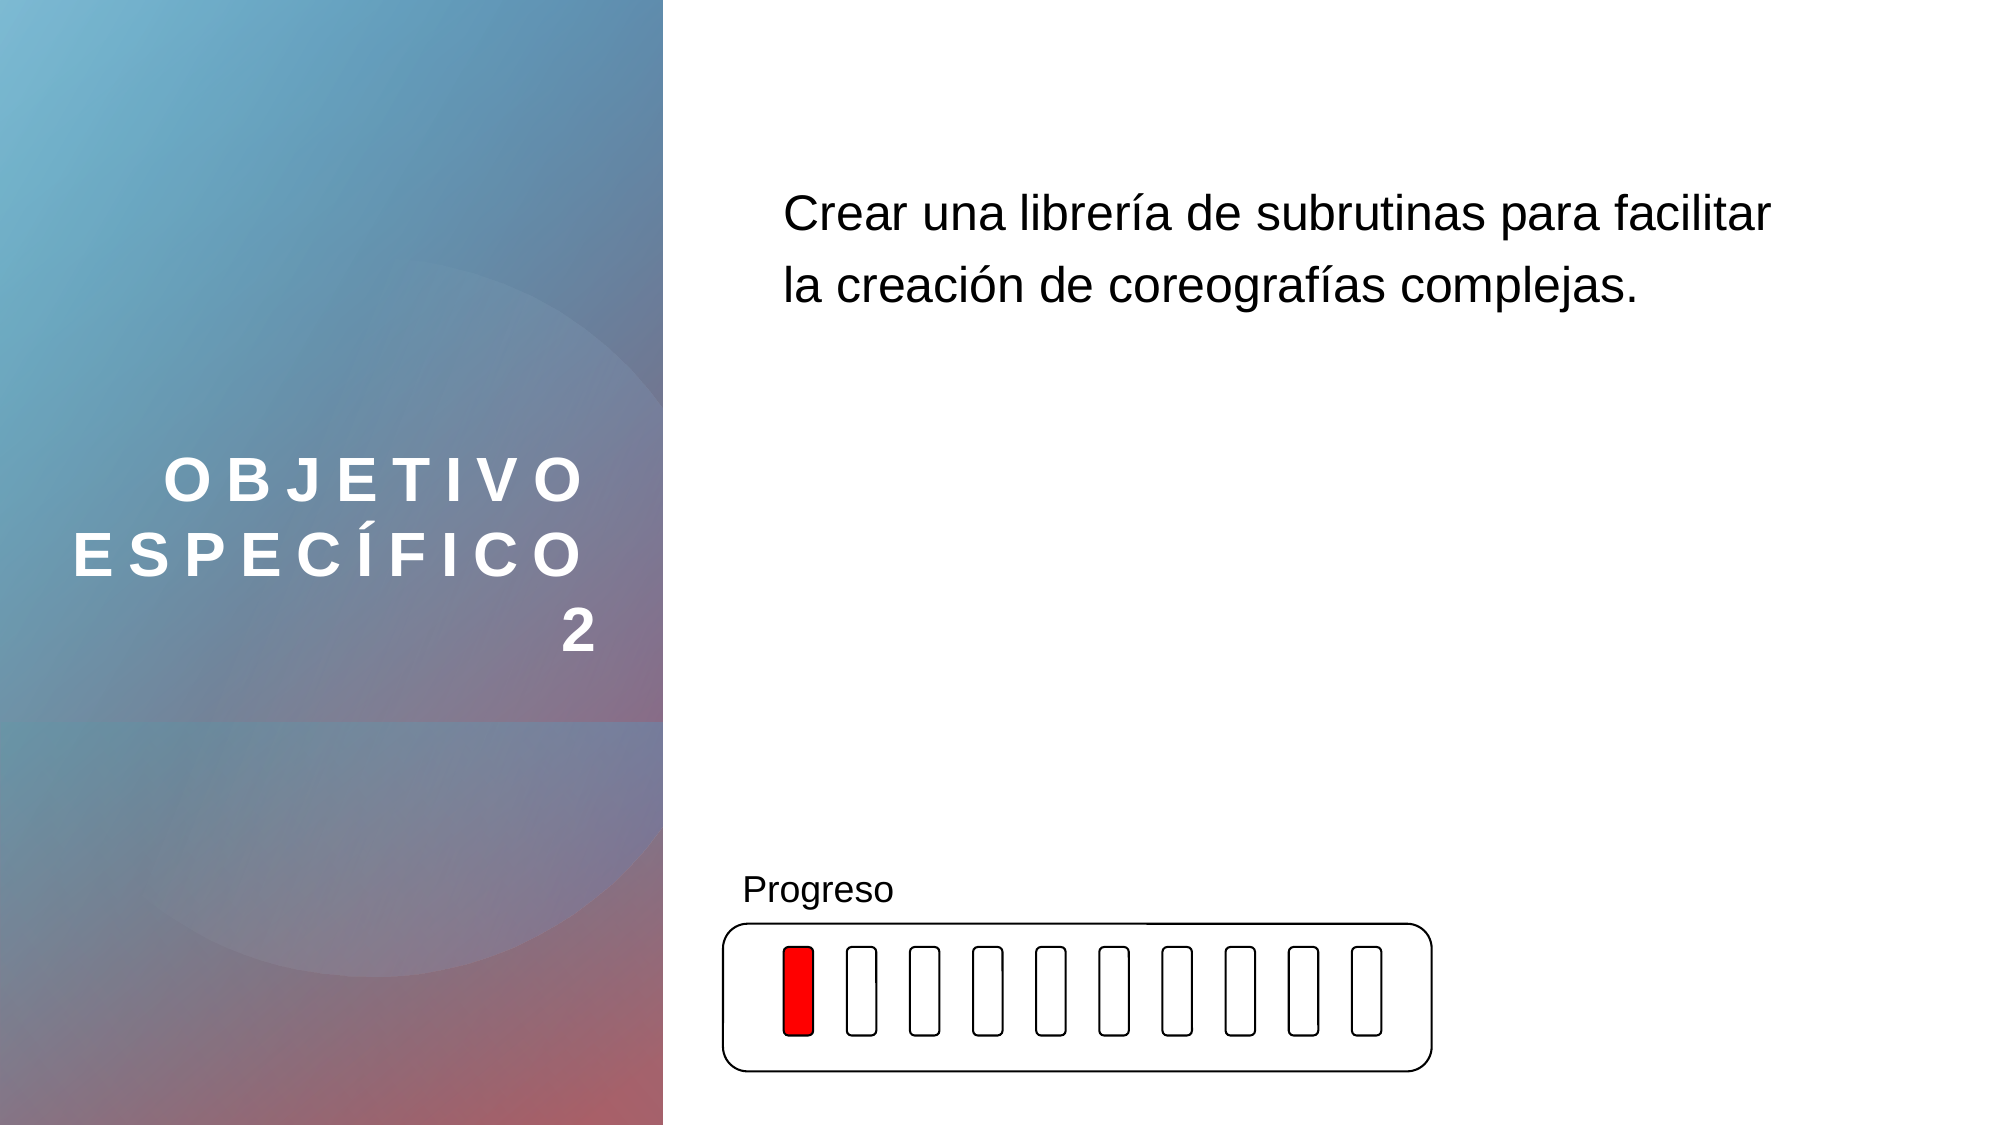

# Objetivo Específico 2
Crear una librería de subrutinas para facilitar la creación de coreografías complejas.

Progreso